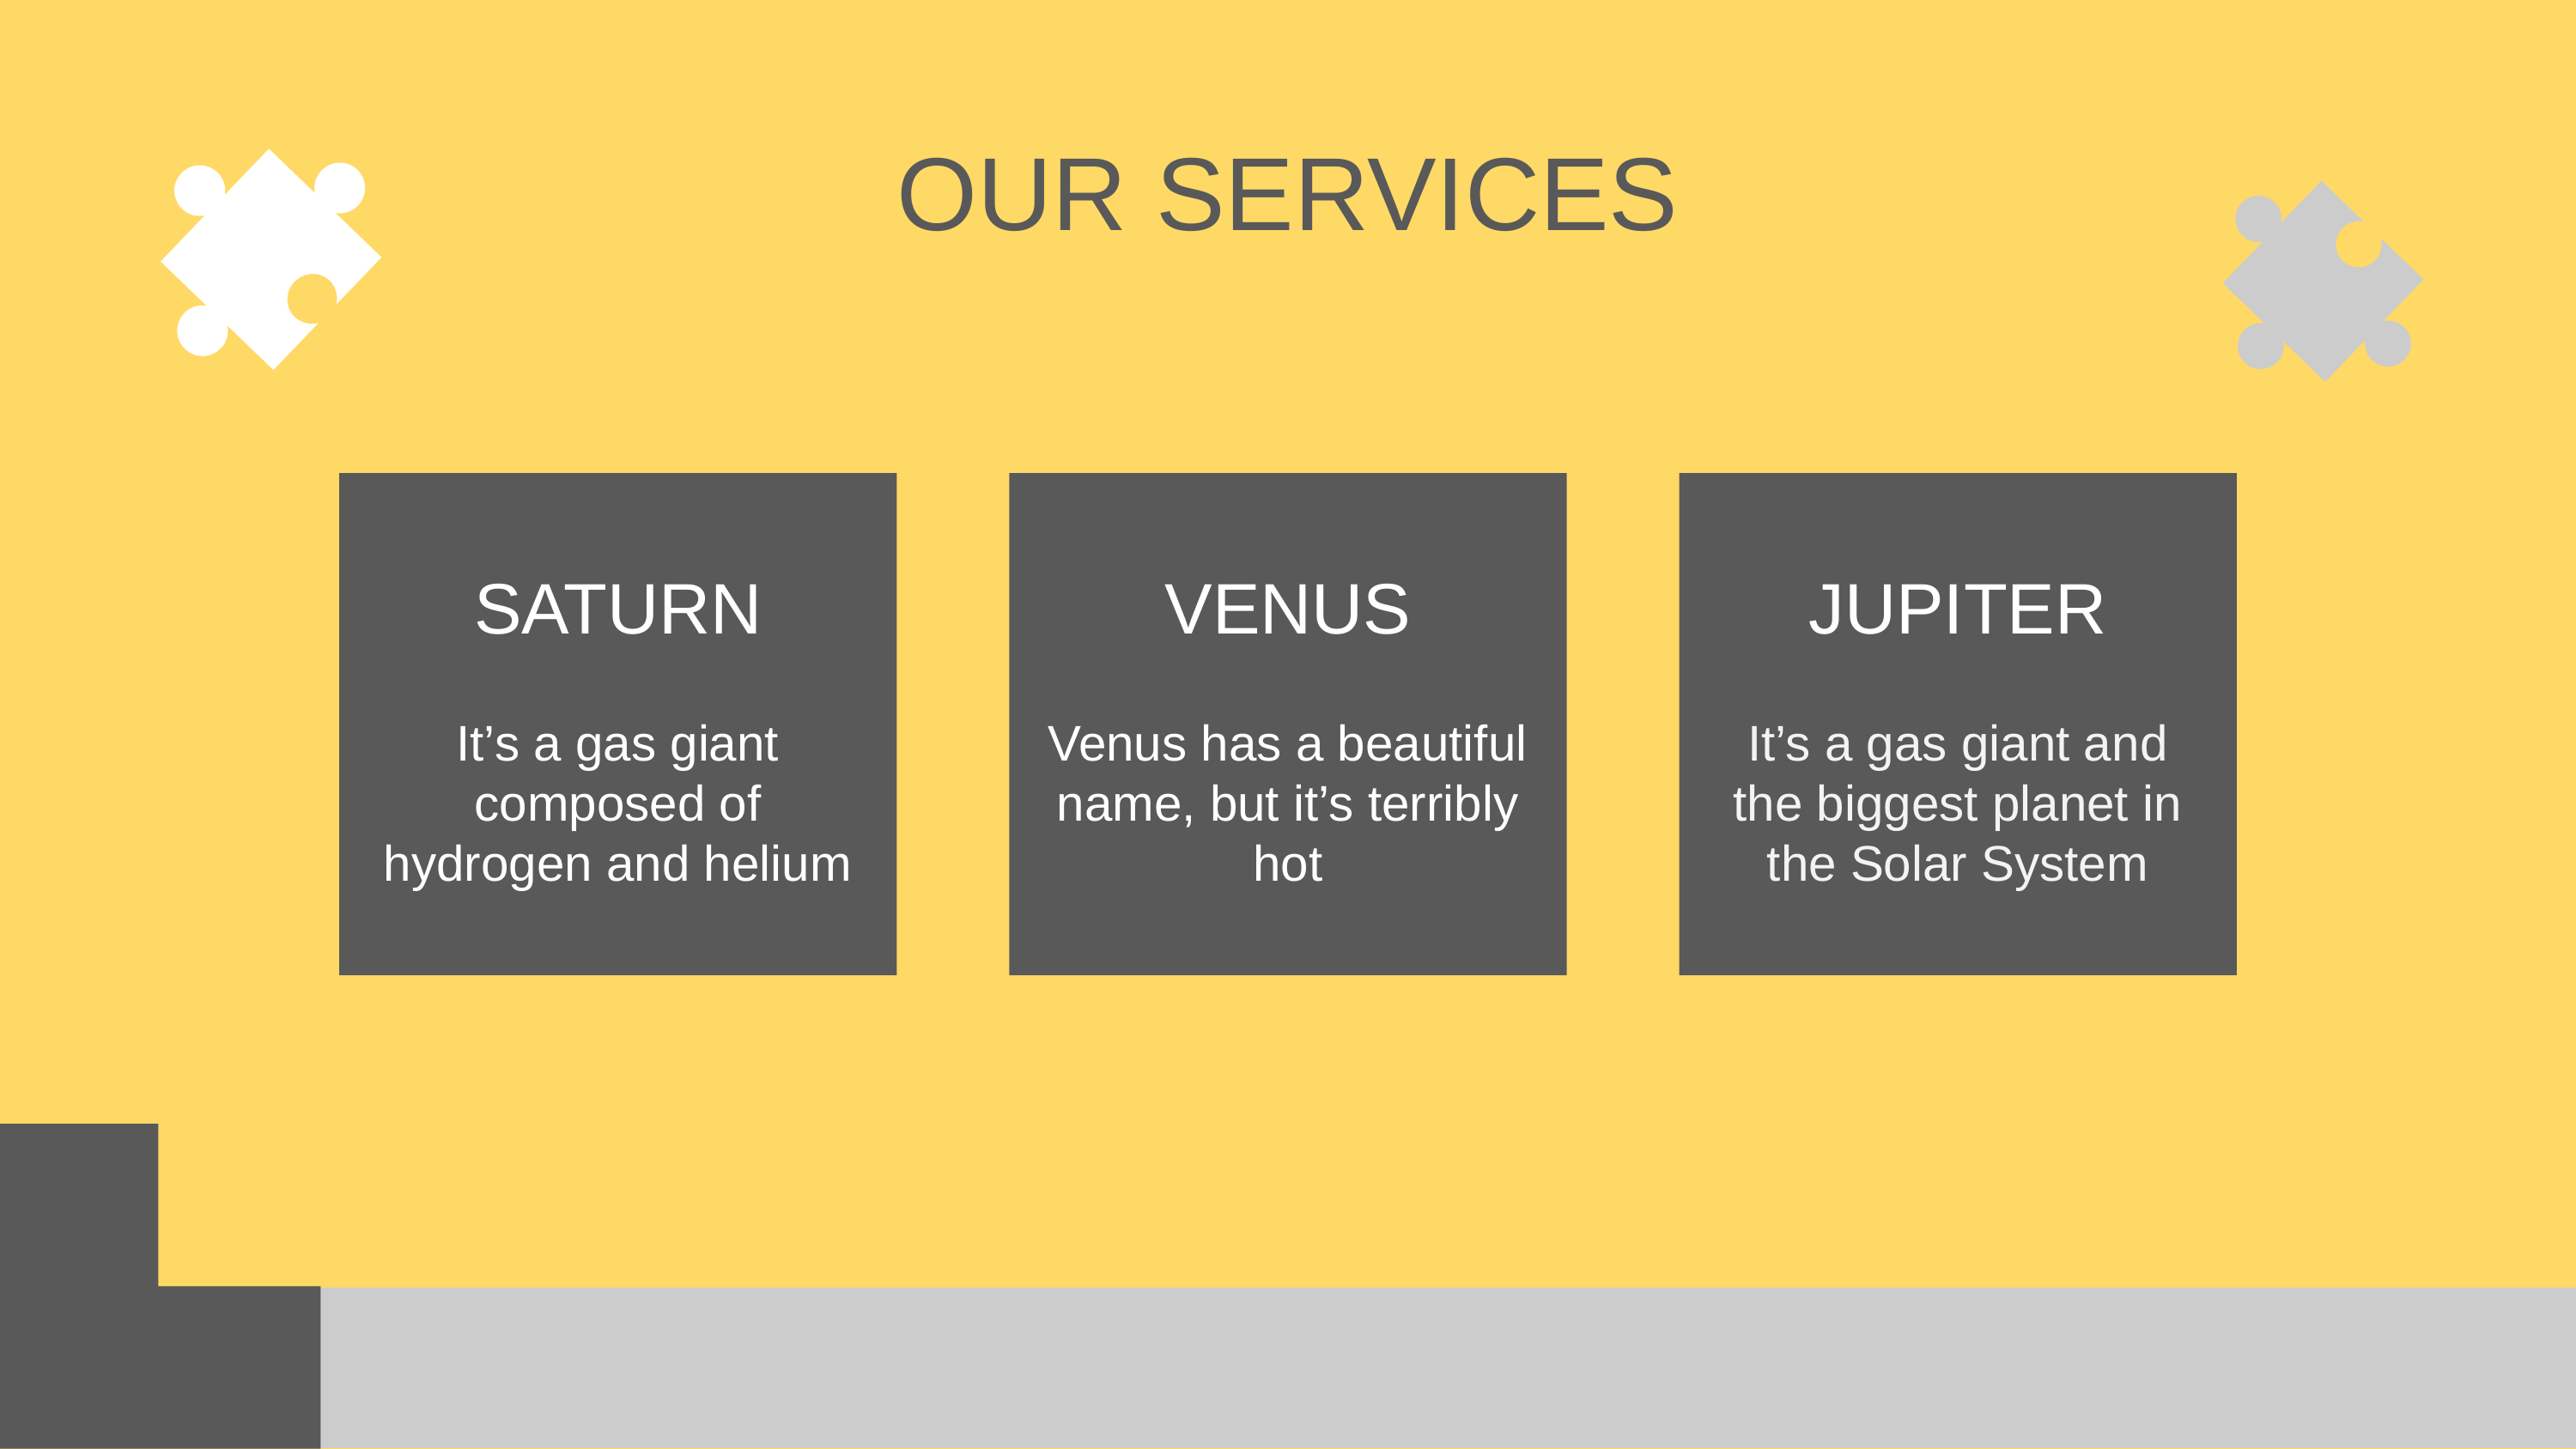

# OUR SERVICES
SATURN
VENUS
JUPITER
Venus has a beautiful name, but it’s terribly hot

It’s a gas giant composed of hydrogen and helium

It’s a gas giant and the biggest planet in the Solar System